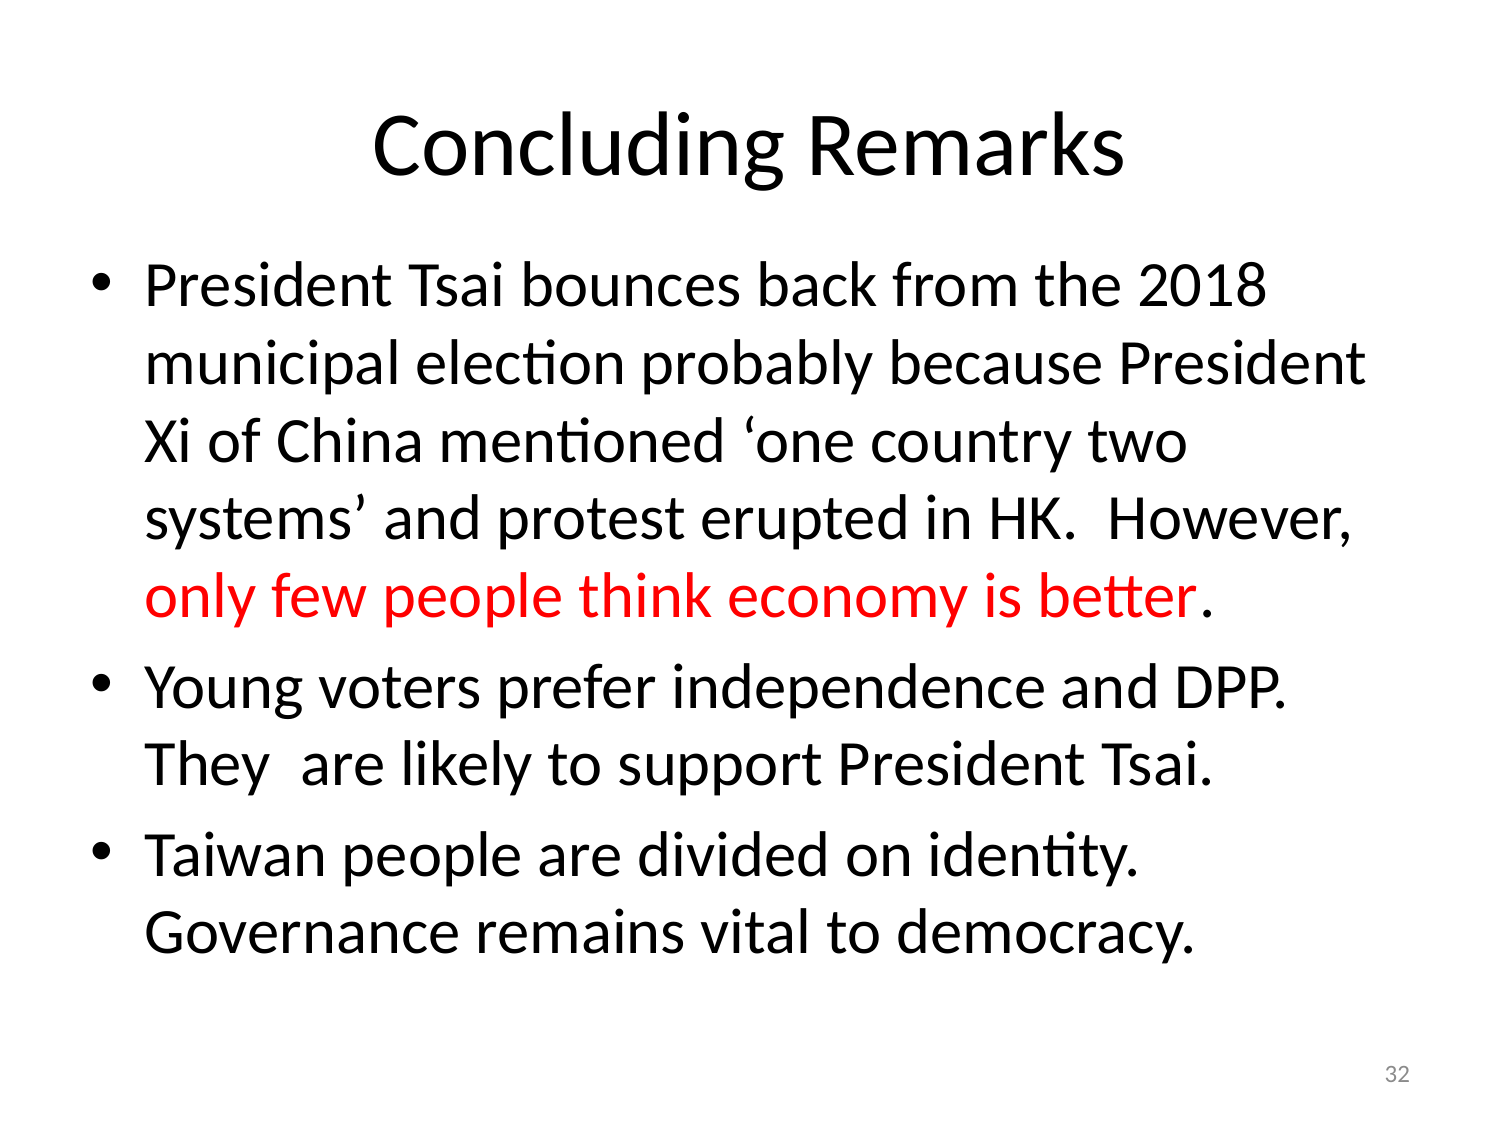

# Concluding Remarks
President Tsai bounces back from the 2018 municipal election probably because President Xi of China mentioned ‘one country two systems’ and protest erupted in HK.  However, only few people think economy is better.
Young voters prefer independence and DPP. They  are likely to support President Tsai.
Taiwan people are divided on identity. Governance remains vital to democracy.

32